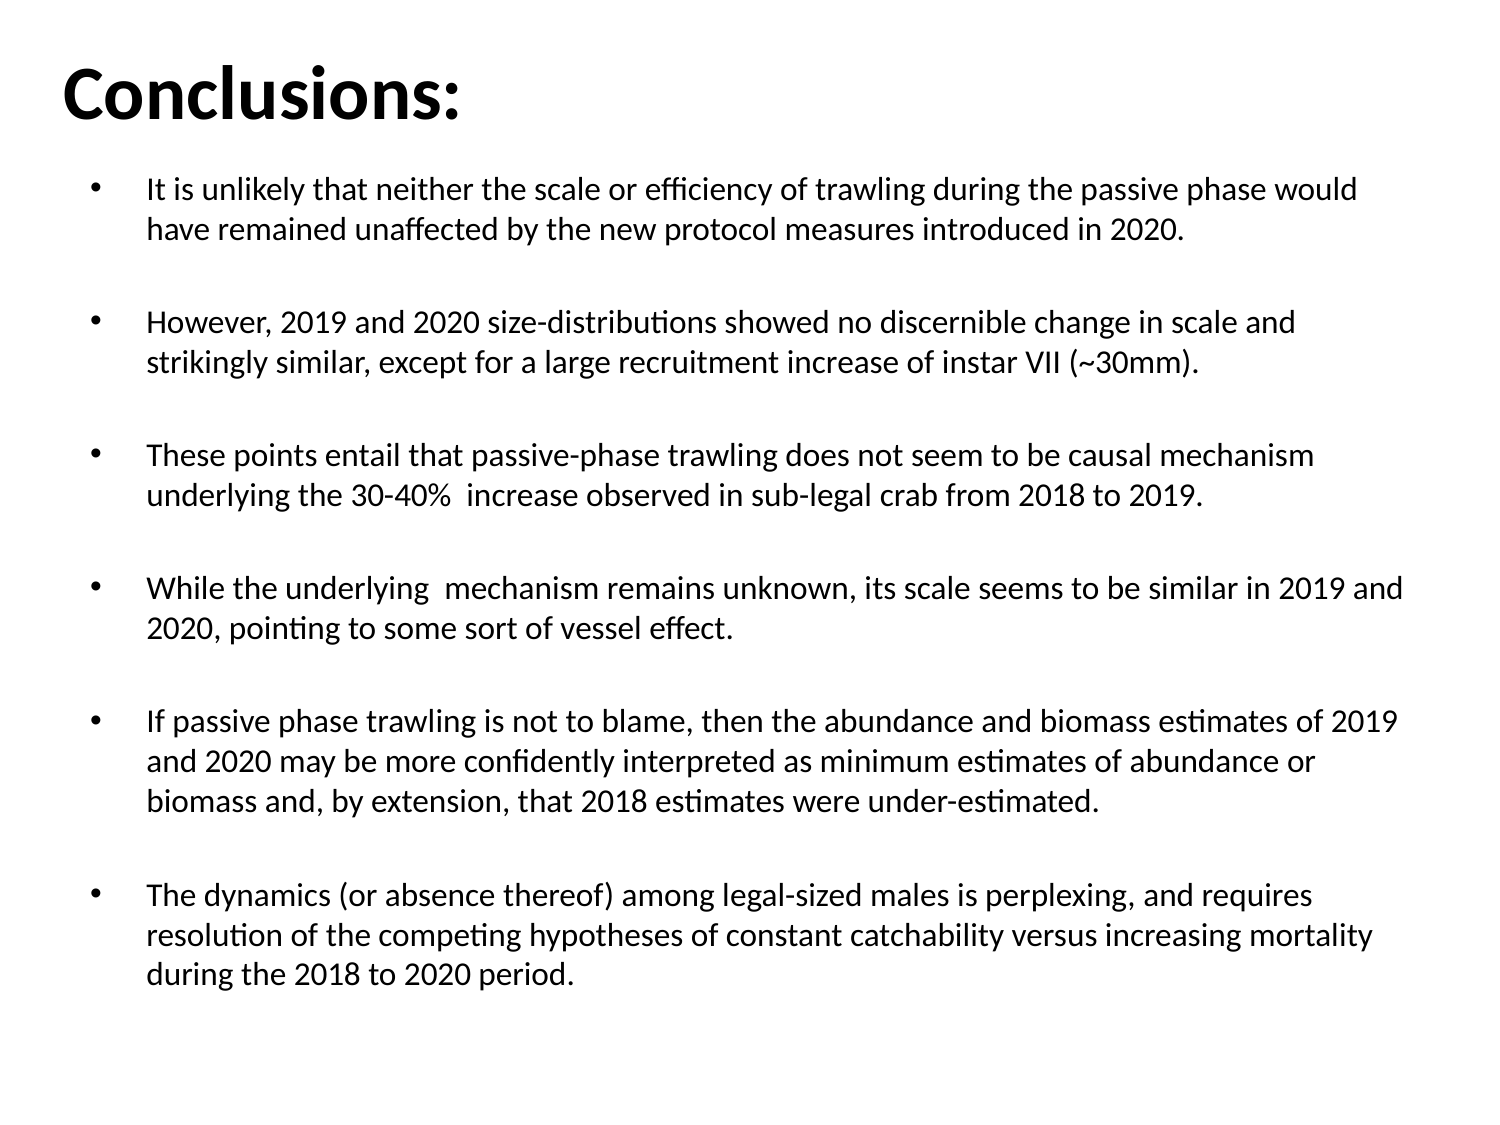

# Conclusions:
It is unlikely that neither the scale or efficiency of trawling during the passive phase would have remained unaffected by the new protocol measures introduced in 2020.

However, 2019 and 2020 size-distributions showed no discernible change in scale and strikingly similar, except for a large recruitment increase of instar VII (~30mm).

These points entail that passive-phase trawling does not seem to be causal mechanism underlying the 30-40%  increase observed in sub-legal crab from 2018 to 2019.

While the underlying  mechanism remains unknown, its scale seems to be similar in 2019 and 2020, pointing to some sort of vessel effect.

If passive phase trawling is not to blame, then the abundance and biomass estimates of 2019 and 2020 may be more confidently interpreted as minimum estimates of abundance or biomass and, by extension, that 2018 estimates were under-estimated.

The dynamics (or absence thereof) among legal-sized males is perplexing, and requires resolution of the competing hypotheses of constant catchability versus increasing mortality during the 2018 to 2020 period.